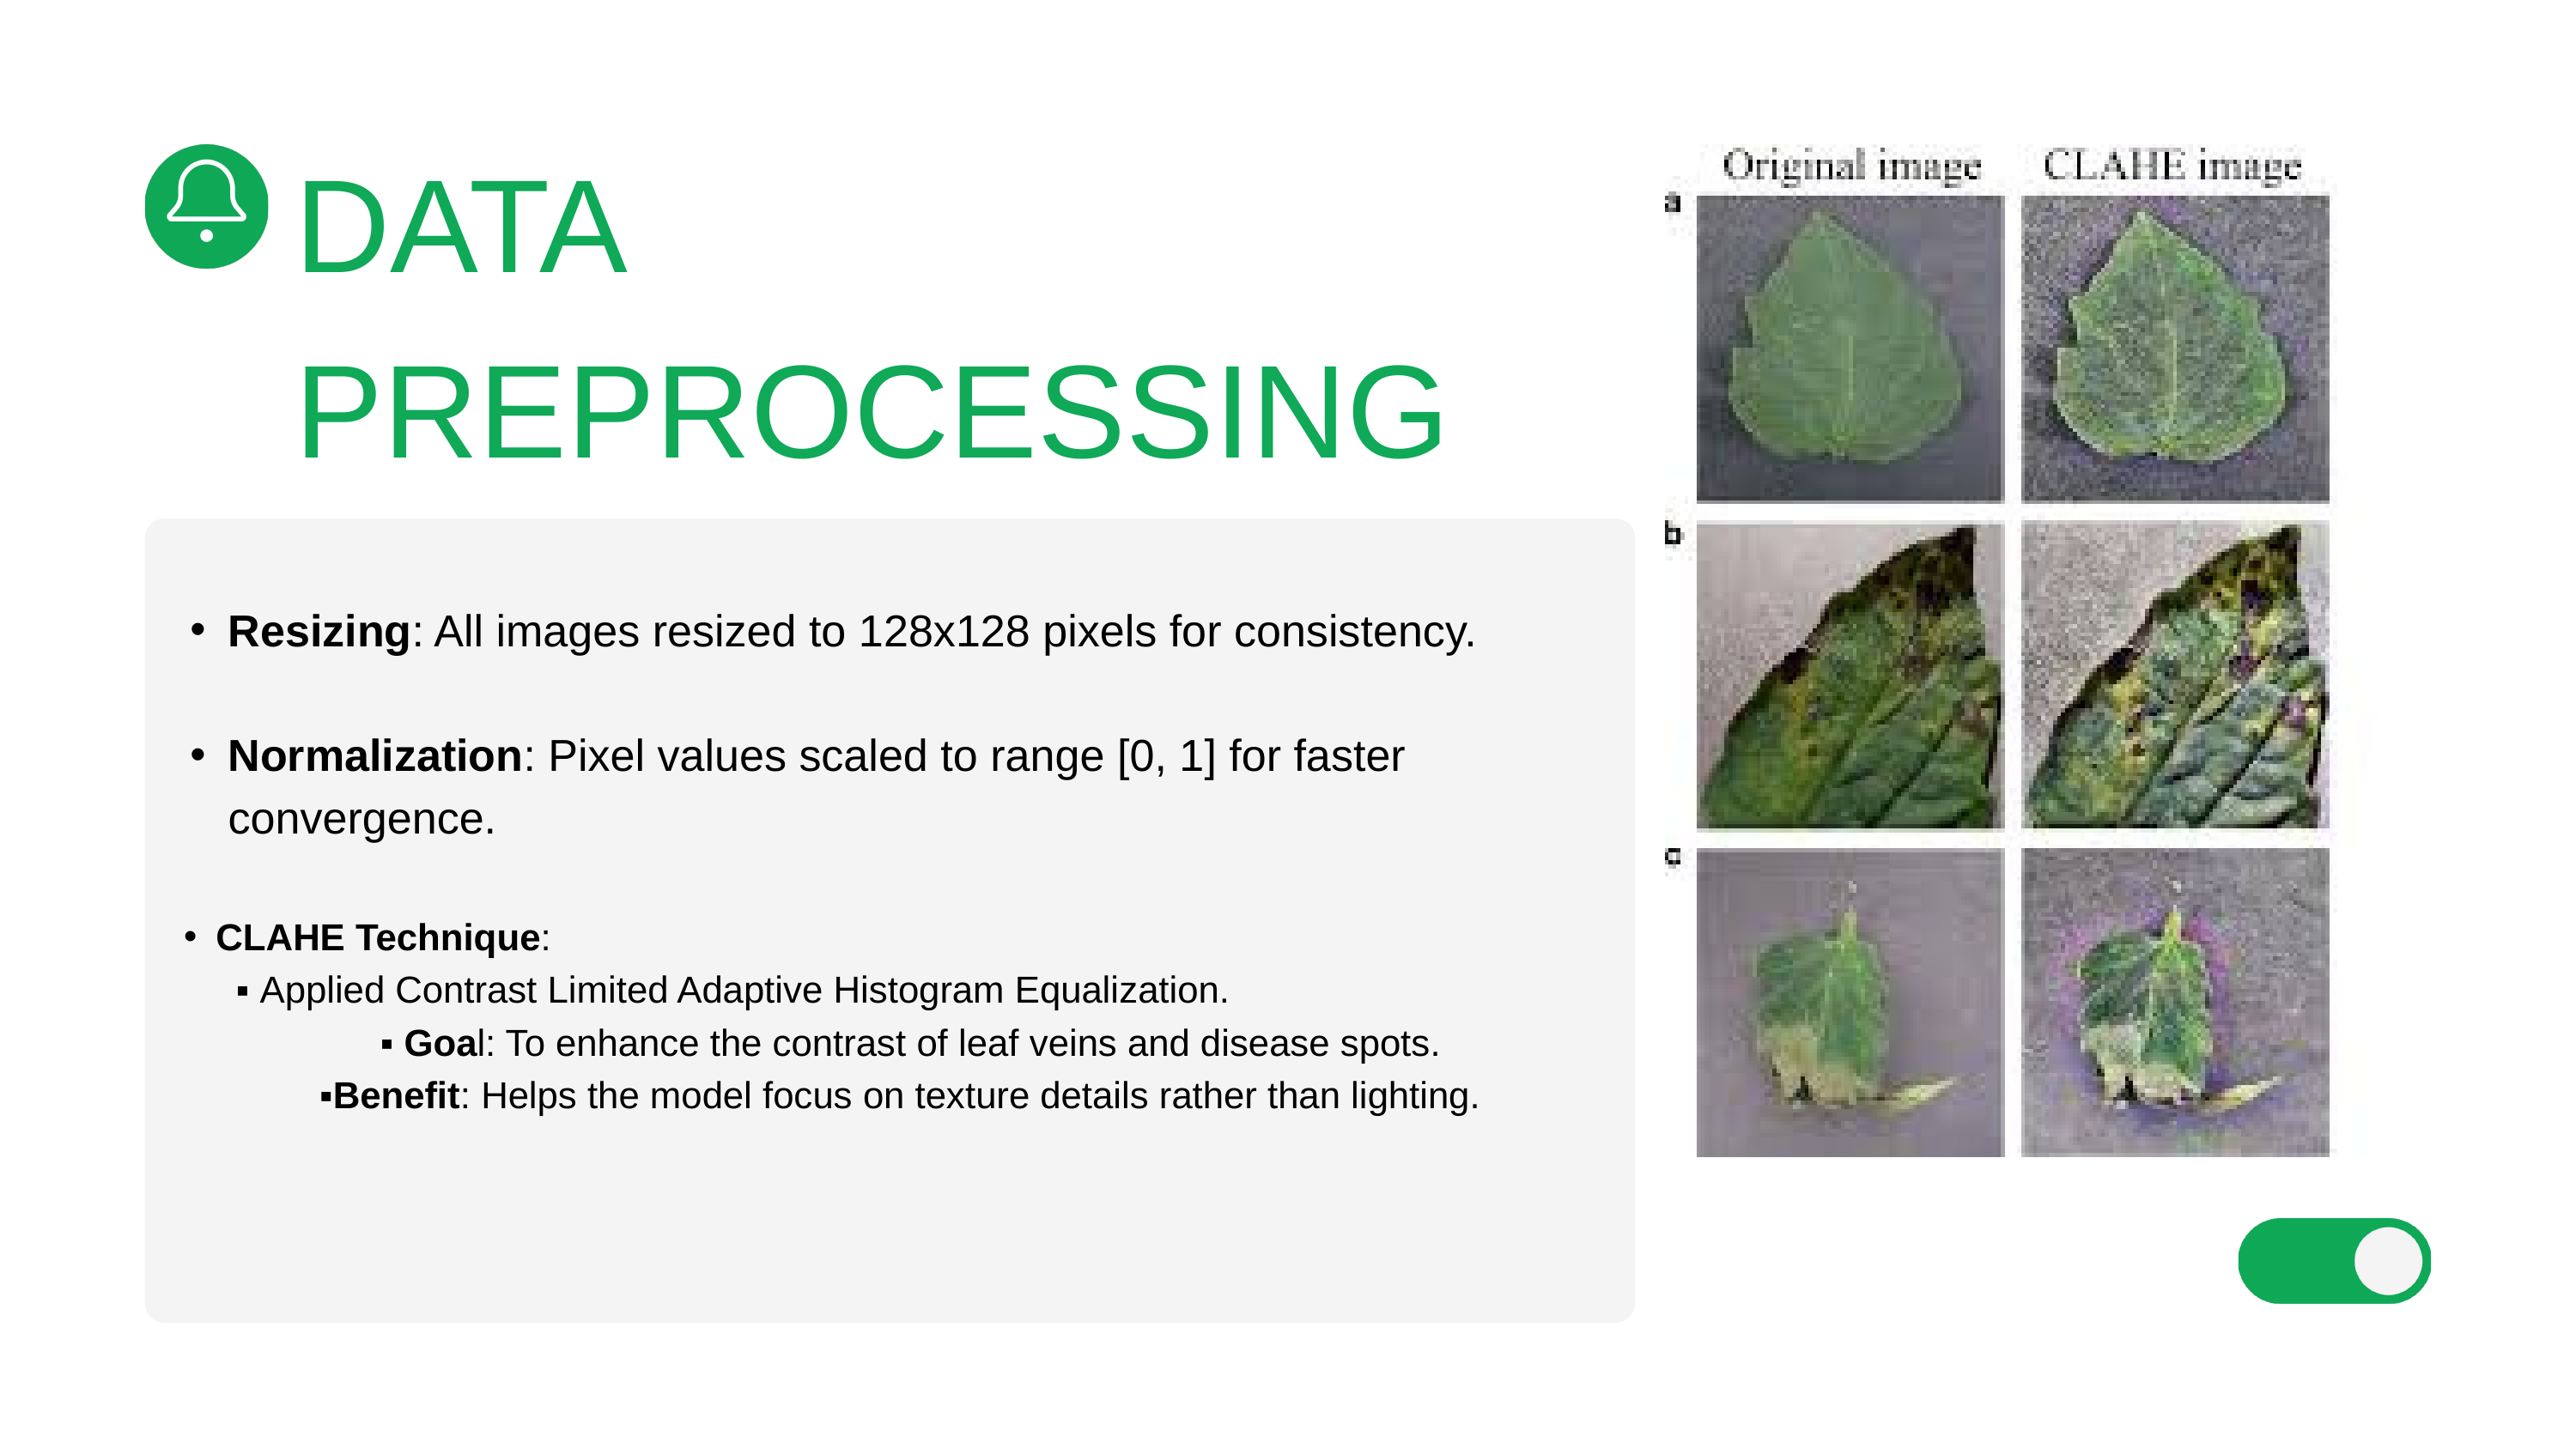

DATA PREPROCESSING

Resizing: All images resized to 128x128 pixels for consistency.

Normalization: Pixel values scaled to range [0, 1] for faster convergence.

CLAHE Technique:
        ▪️ Applied Contrast Limited Adaptive Histogram Equalization.
    ▪️ Goal: To enhance the contrast of leaf veins and disease spots.
  ▪️Benefit: Helps the model focus on texture details rather than lighting.